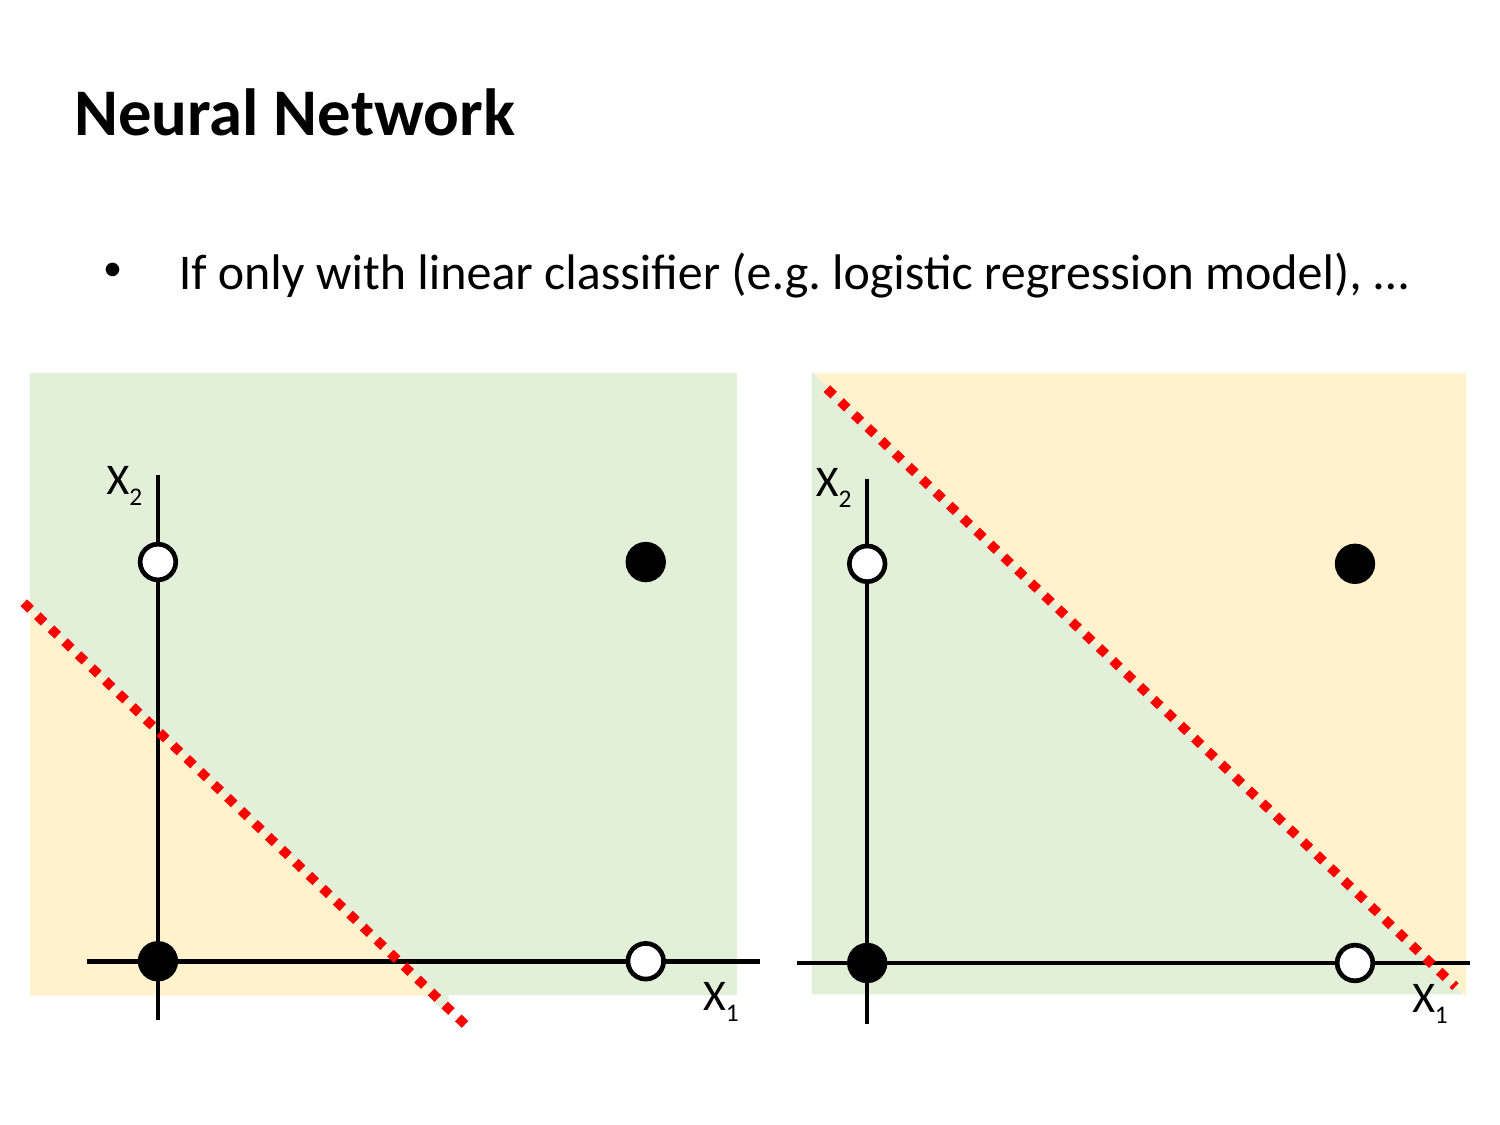

Neural Network
If only with linear classifier (e.g. logistic regression model), …

X2
X2

X1
X1